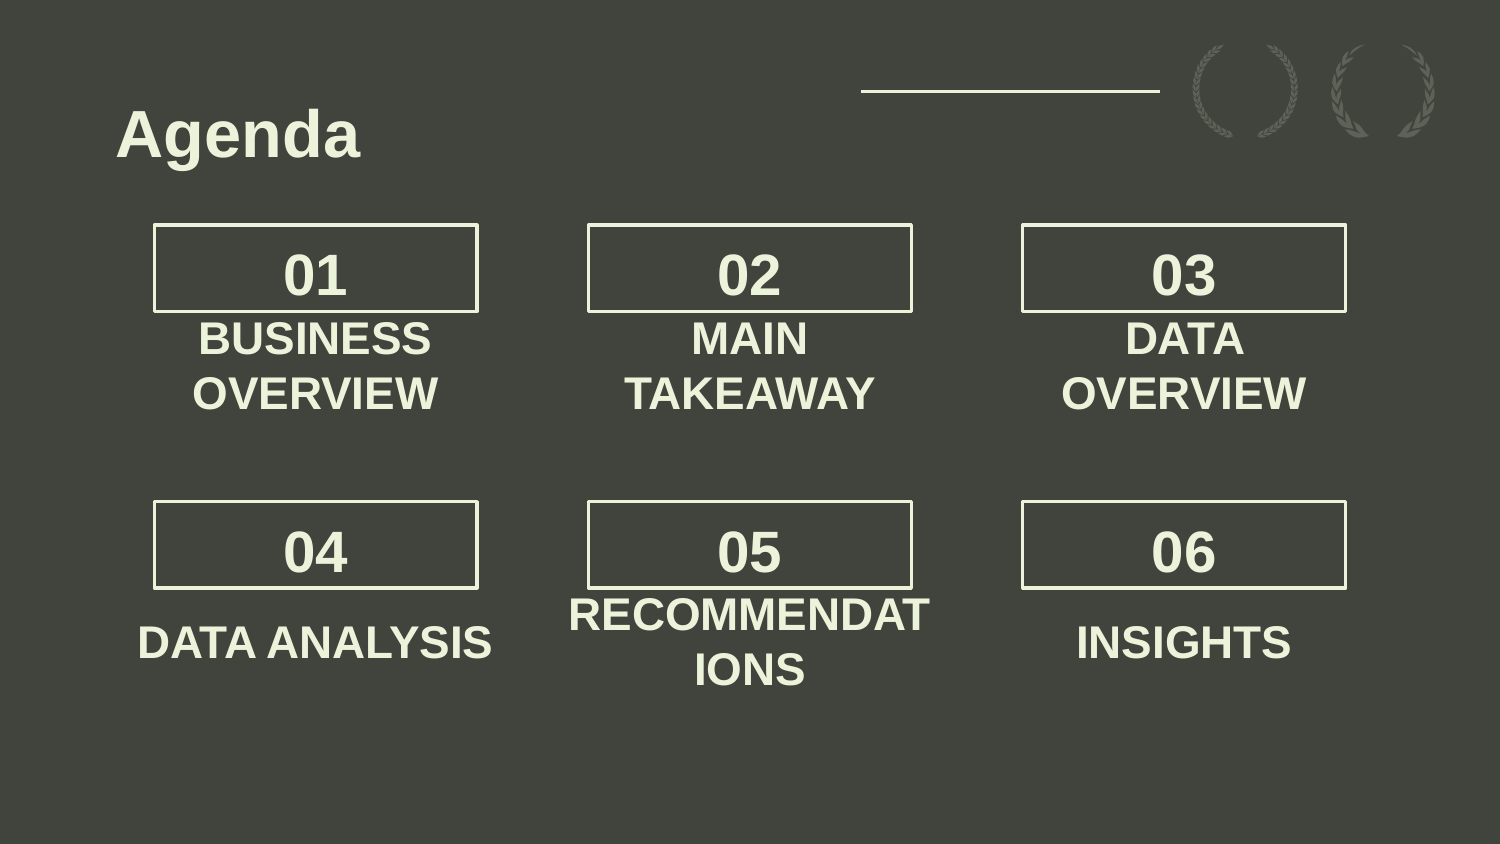

Agenda

# 01
02
03
BUSINESS OVERVIEW
MAIN TAKEAWAY
DATA OVERVIEW

04
05
06
DATA ANALYSIS
RECOMMENDATIONS
INSIGHTS